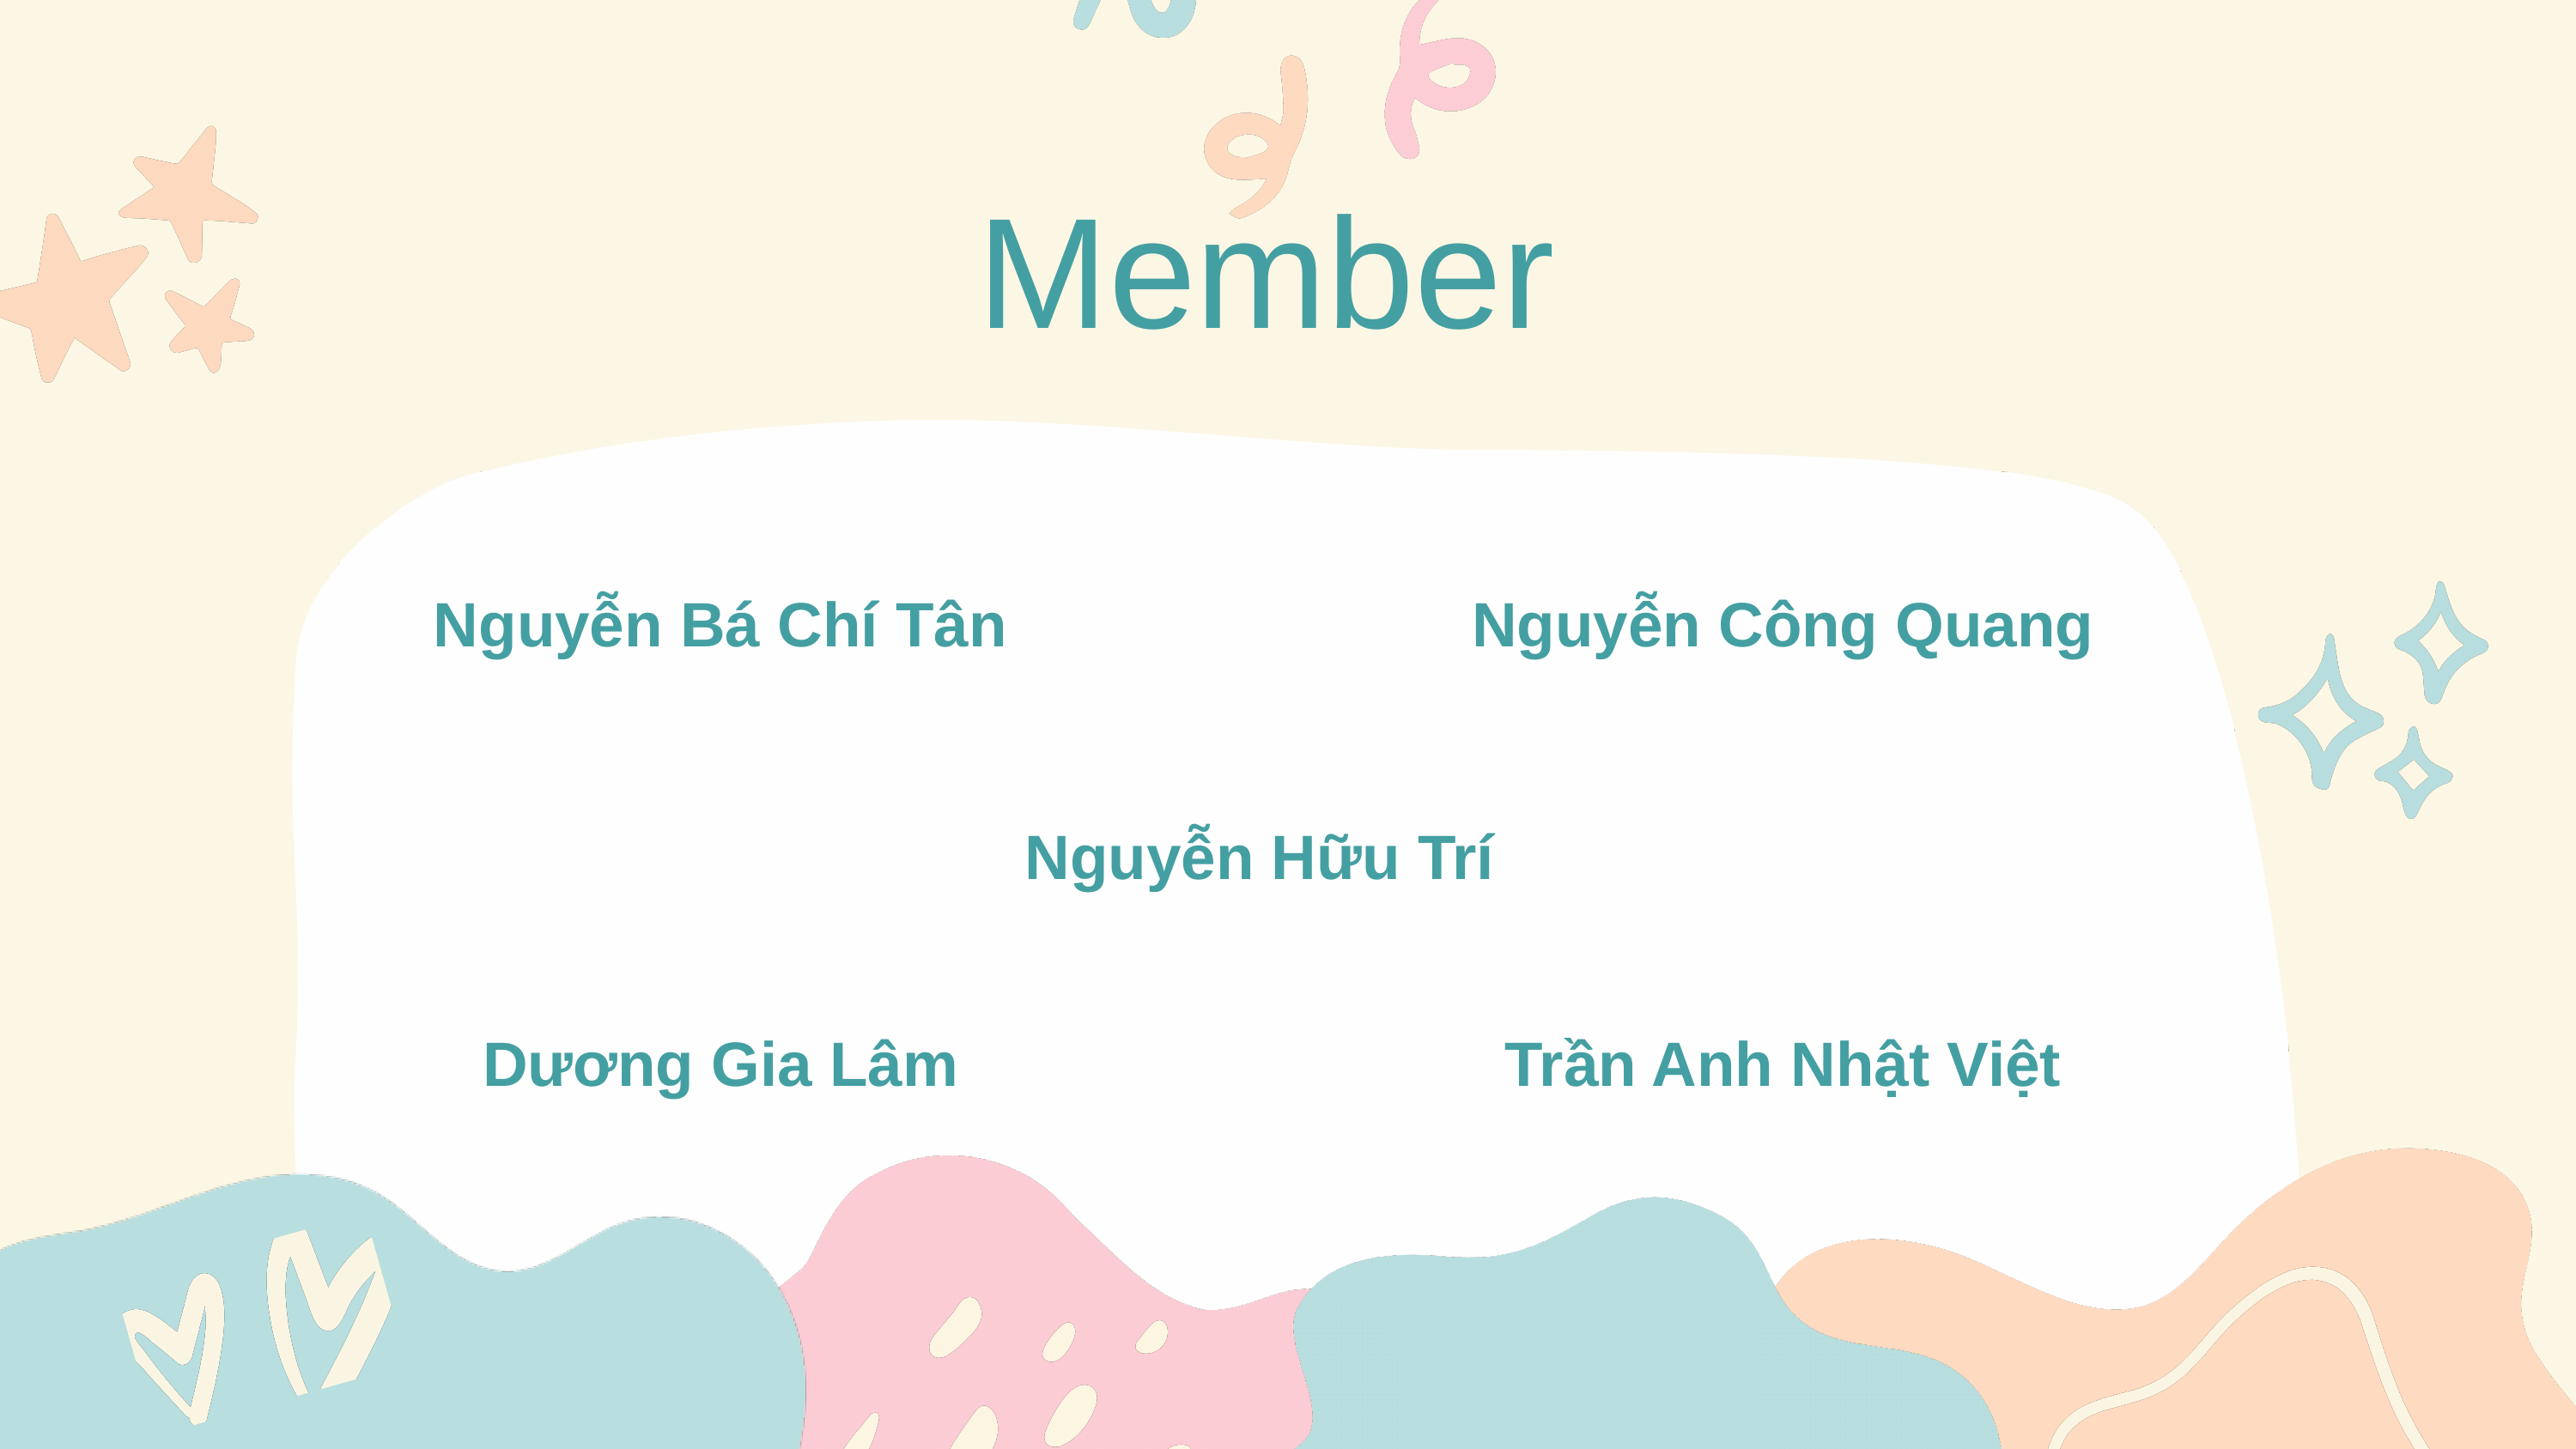

Member

Nguyễn Bá Chí Tân
Nguyễn Công Quang

Nguyễn Hữu Trí
Dương Gia Lâm
Trần Anh Nhật Việt